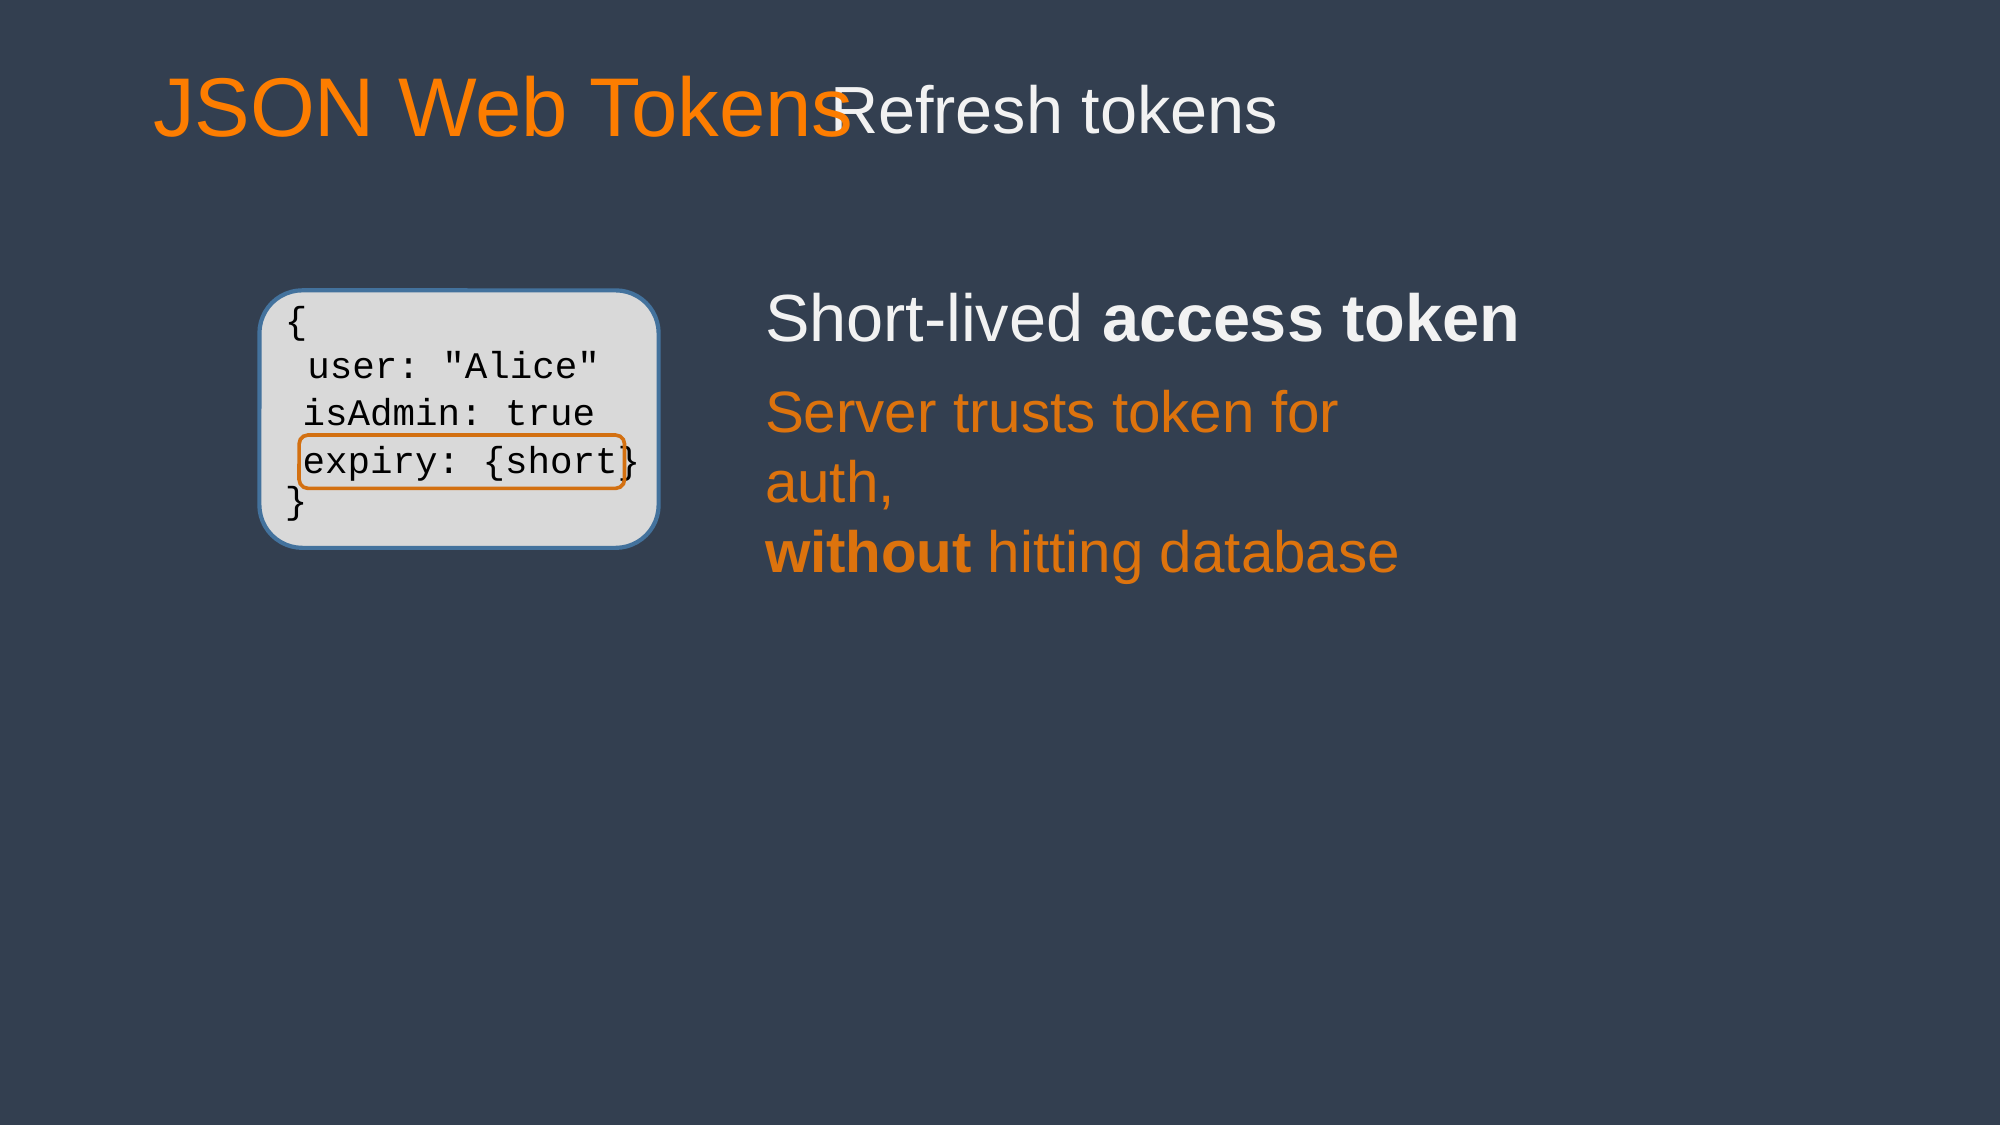

JSON Web Tokens
Refresh tokens
Short-lived access token
{
 user: "Alice"
}

Server trusts token for auth,
without hitting database
isAdmin: true
expiry: {short}